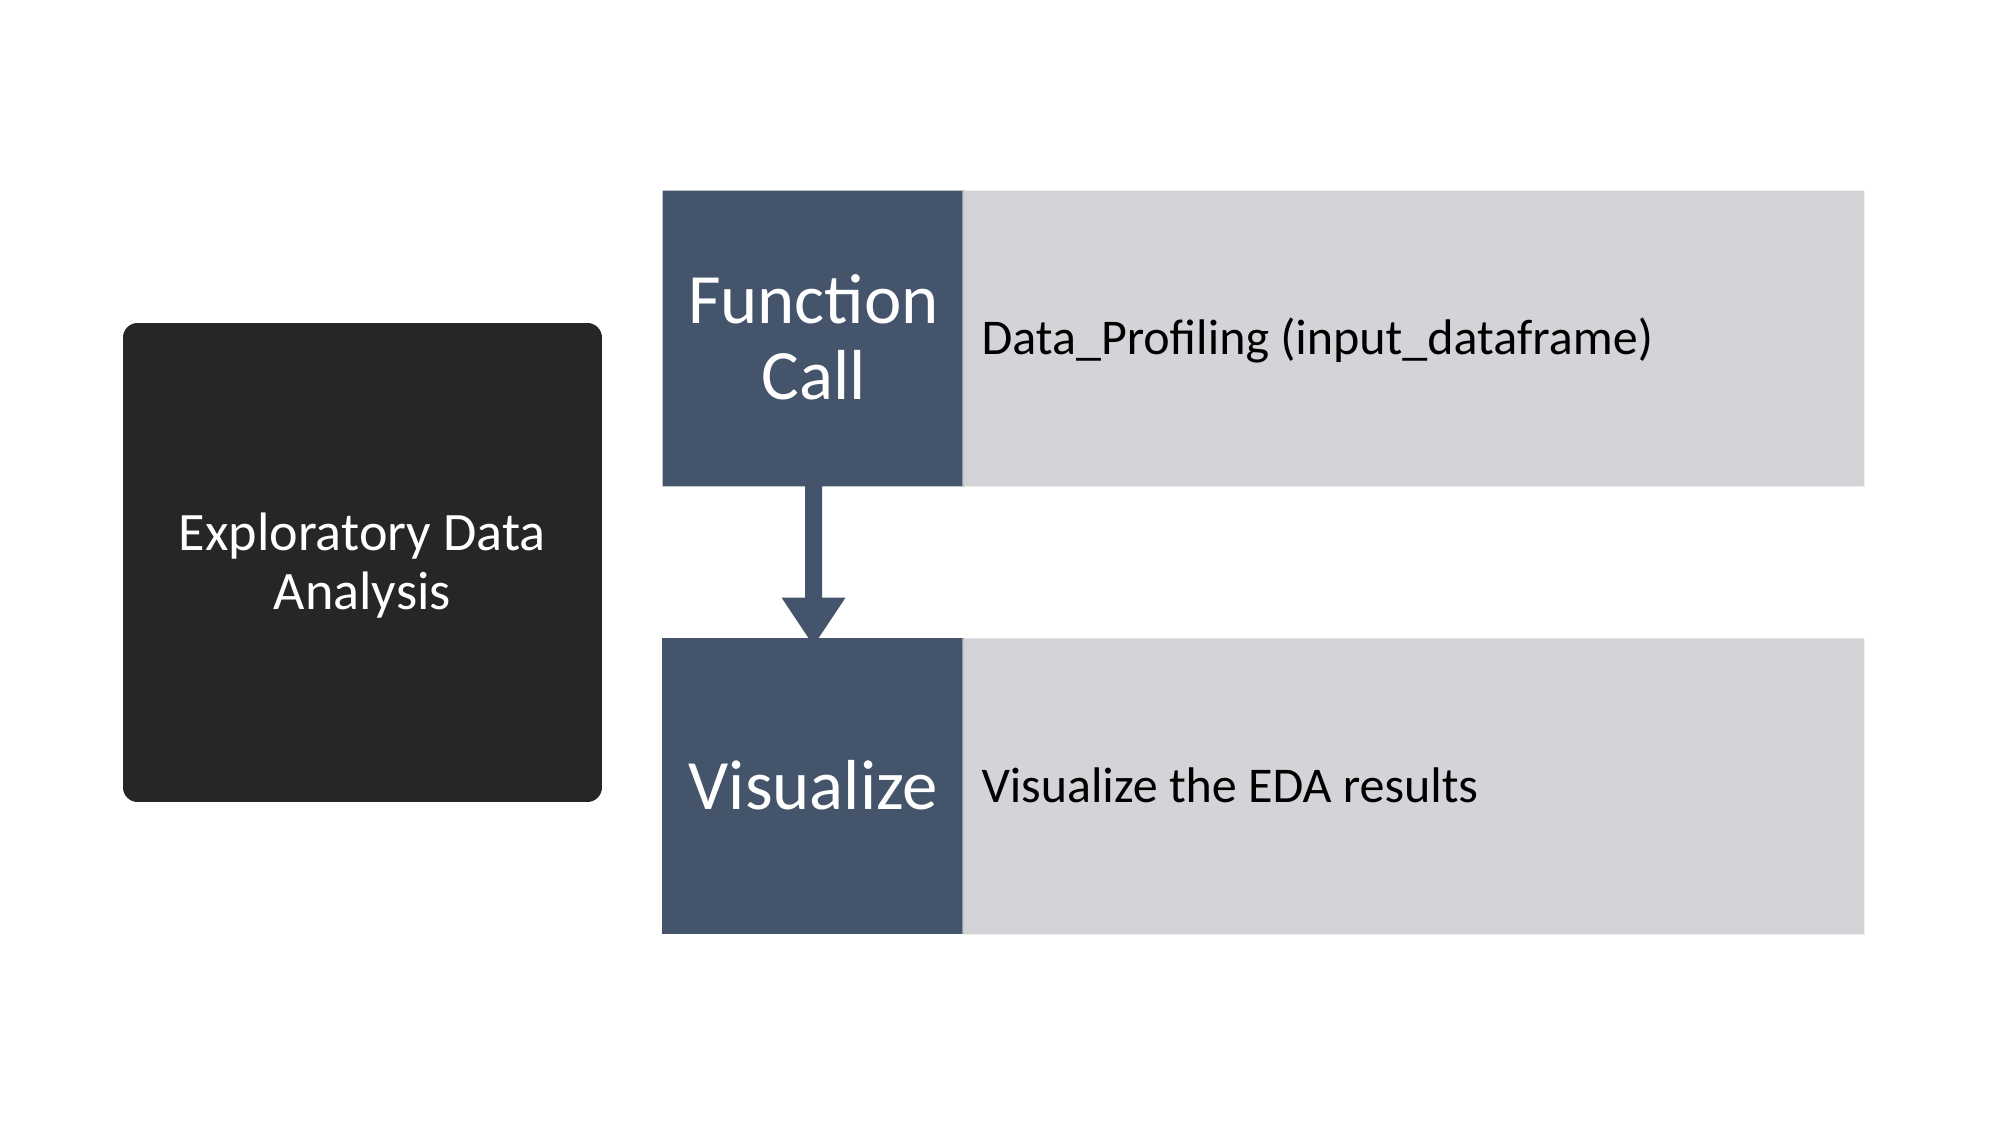

Visualize
Visualize the EDA results
Function Call
Data_Profiling (input_dataframe)
# Exploratory Data Analysis